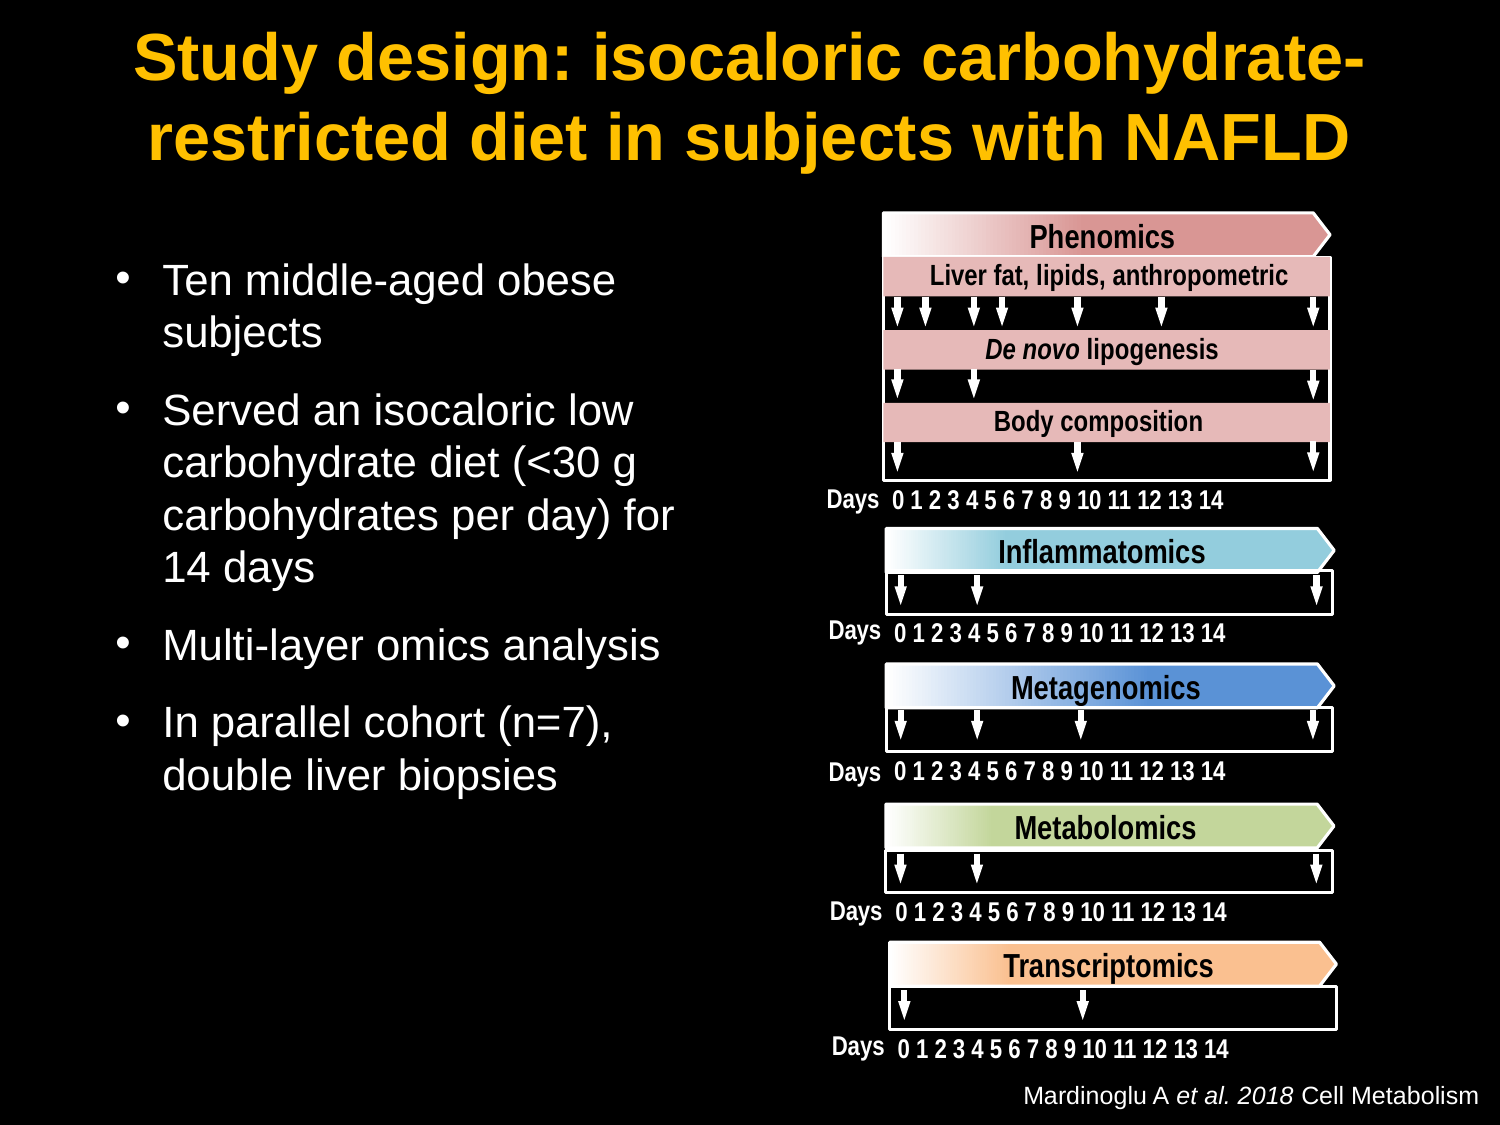

Study design: isocaloric carbohydrate-restricted diet in subjects with NAFLD
Phenomics
Liver fat, lipids, anthropometric

De novo lipogenesis

Body composition

Days
0 1 2 3 4 5 6 7 8 9 10 11 12 13 14
Inflammatomics

Days
0 1 2 3 4 5 6 7 8 9 10 11 12 13 14
Metagenomics

0 1 2 3 4 5 6 7 8 9 10 11 12 13 14
Days
Metabolomics

Days
0 1 2 3 4 5 6 7 8 9 10 11 12 13 14
Transcriptomics

Days
0 1 2 3 4 5 6 7 8 9 10 11 12 13 14
Ten middle-aged obese subjects
Served an isocaloric low carbohydrate diet (<30 g carbohydrates per day) for 14 days
Multi-layer omics analysis
In parallel cohort (n=7), double liver biopsies
Mardinoglu A et al. 2018 Cell Metabolism